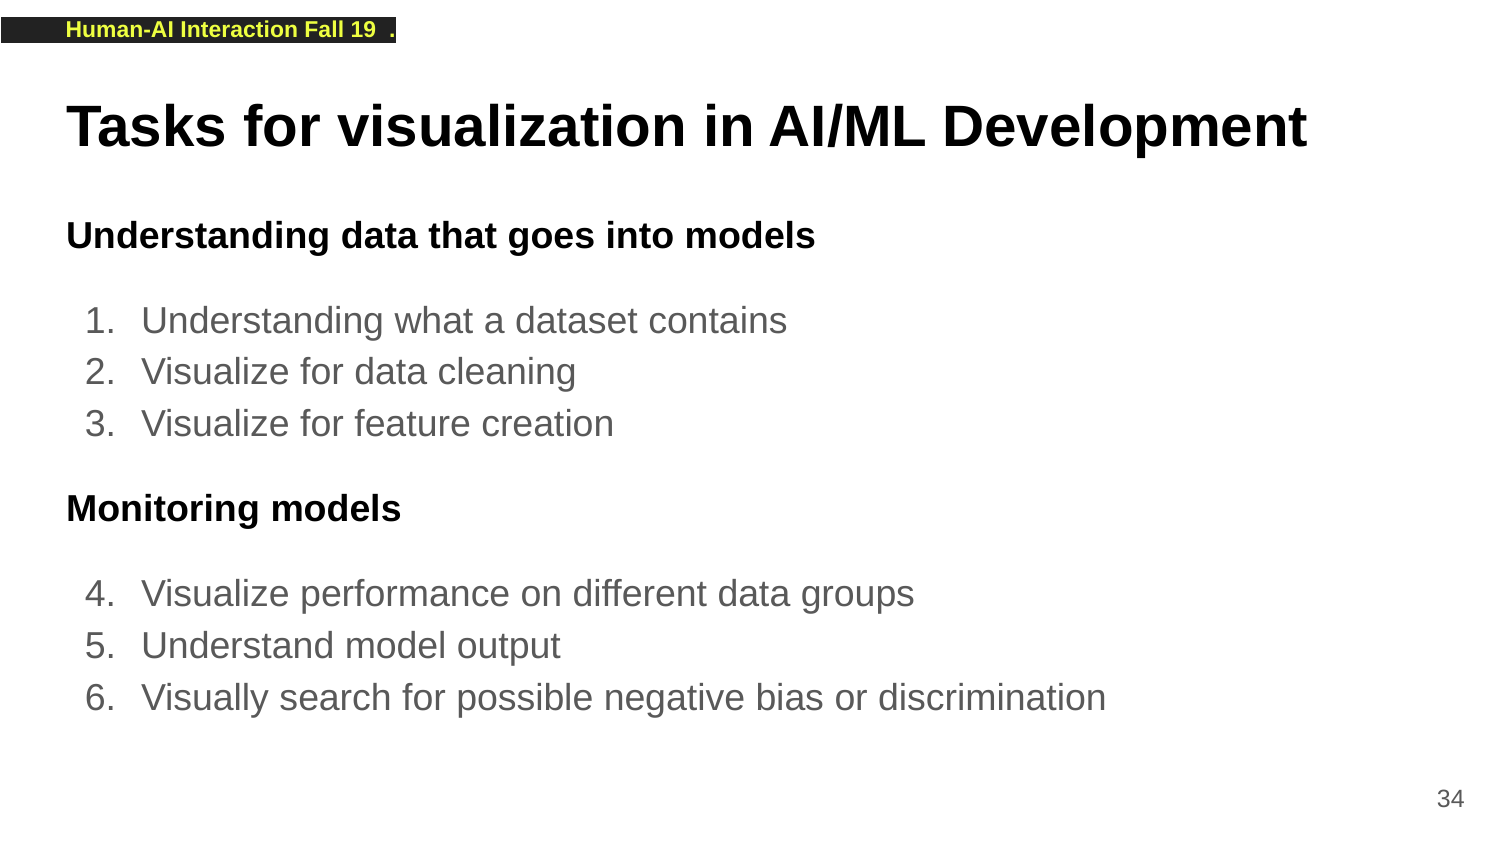

# Tasks for visualization in AI/ML Development
Understanding data that goes into models
Understanding what a dataset contains
Visualize for data cleaning
Visualize for feature creation
Monitoring models
Visualize performance on different data groups
Understand model output
Visually search for possible negative bias or discrimination
34